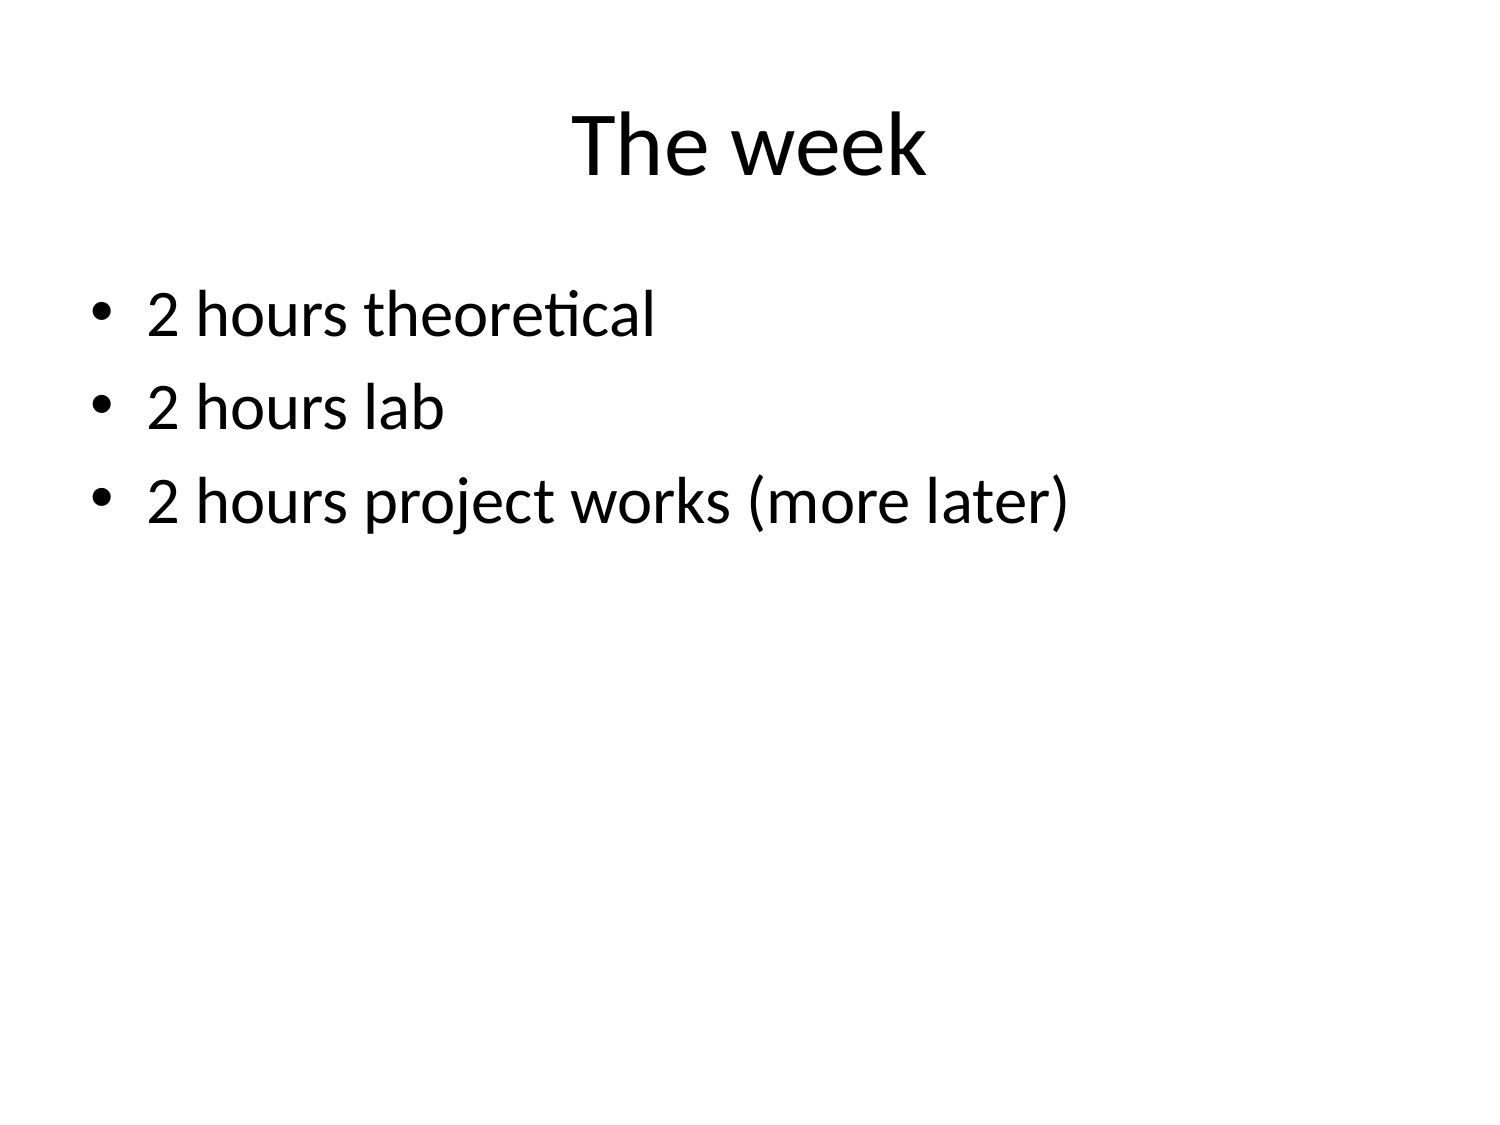

# The week
2 hours theoretical
2 hours lab
2 hours project works (more later)